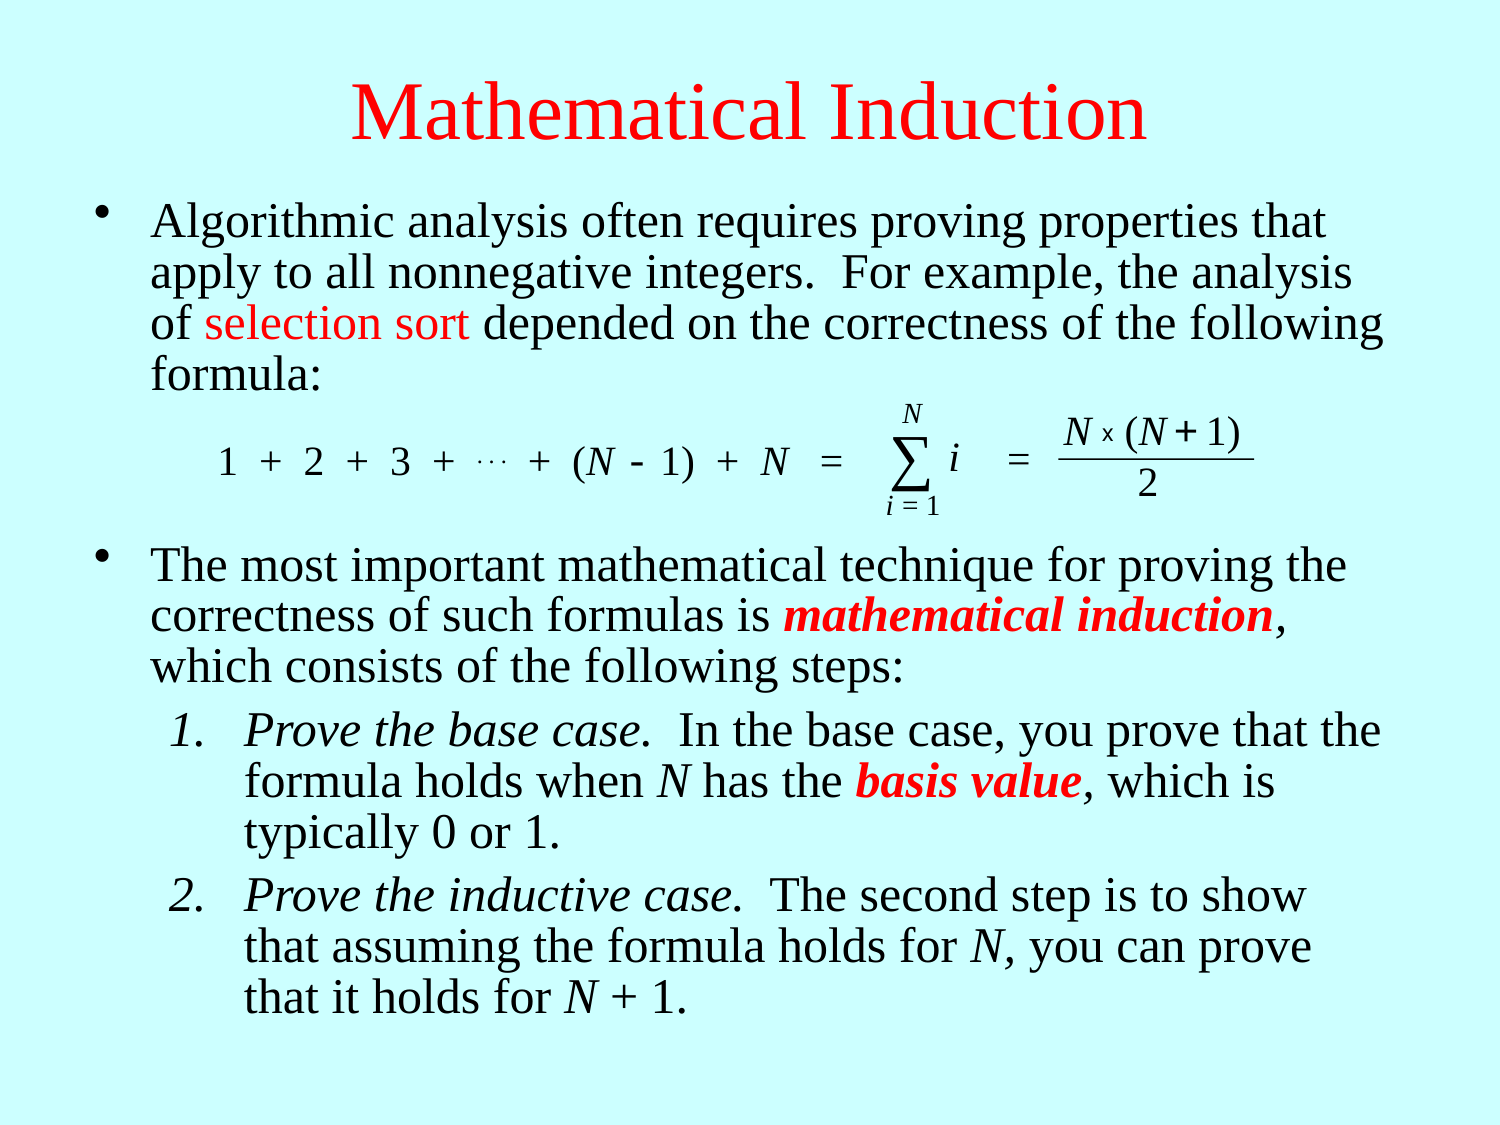

# Mathematical Induction
Algorithmic analysis often requires proving properties that apply to all nonnegative integers.  For example, the analysis of selection sort depended on the correctness of the following formula:

The most important mathematical technique for proving the correctness of such formulas is mathematical induction, which consists of the following steps:
Prove the base case.  In the base case, you prove that the formula holds when N has the basis value, which is typically 0 or 1.
Prove the inductive case.  The second step is to show that assuming the formula holds for N, you can prove that it holds for N + 1.

N
N x (N + 1)
∑
i
 =
1  +  2  +  3  +  . . .  +  (N - 1)  +  N   =
2

i = 1